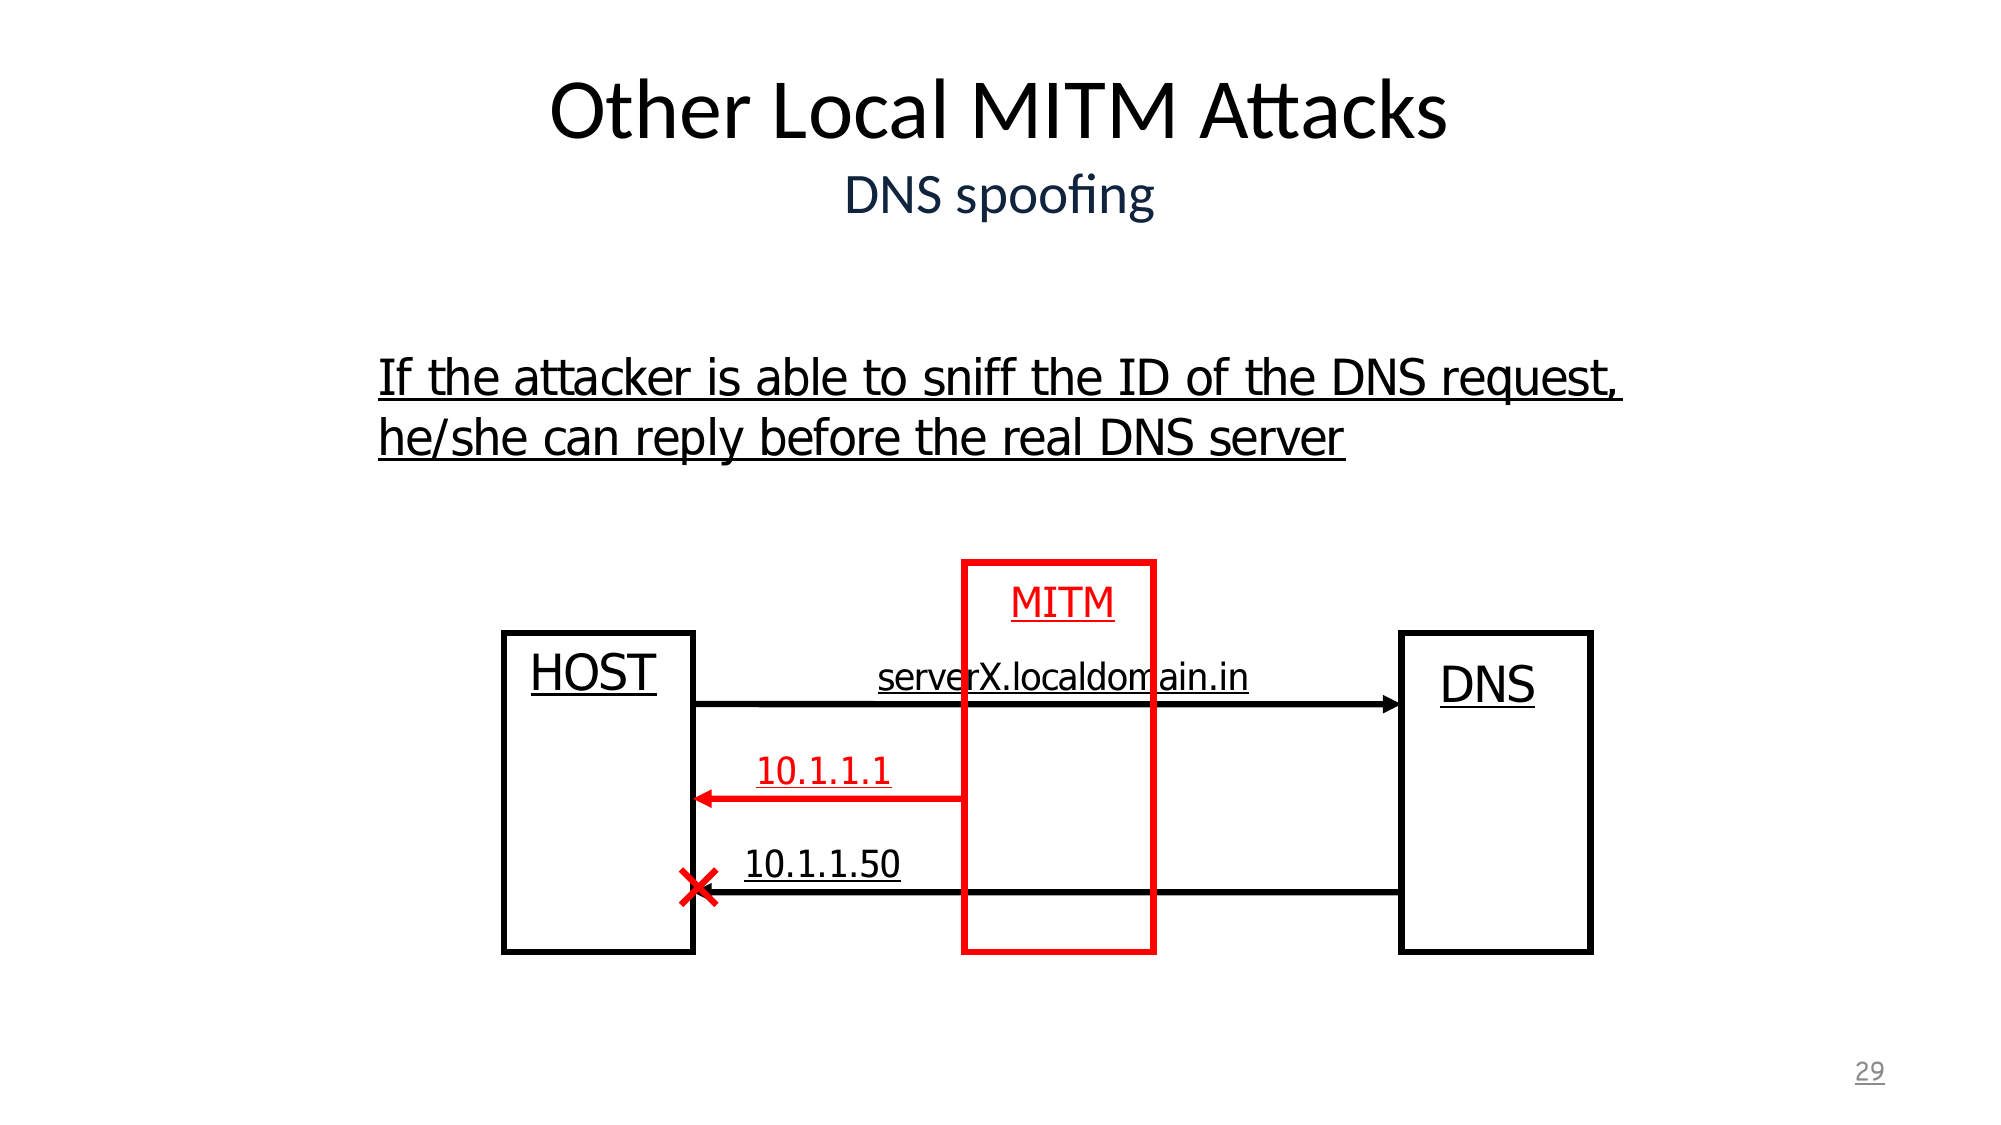

# Other Local MITM Attacks DNS spoofing
If the attacker is able to sniff the ID of the DNS request,
he/she can reply before the real DNS server

MITM

HOST

DNS
serverX.localdomain.in

10.1.1.1

10.1.1.50

29